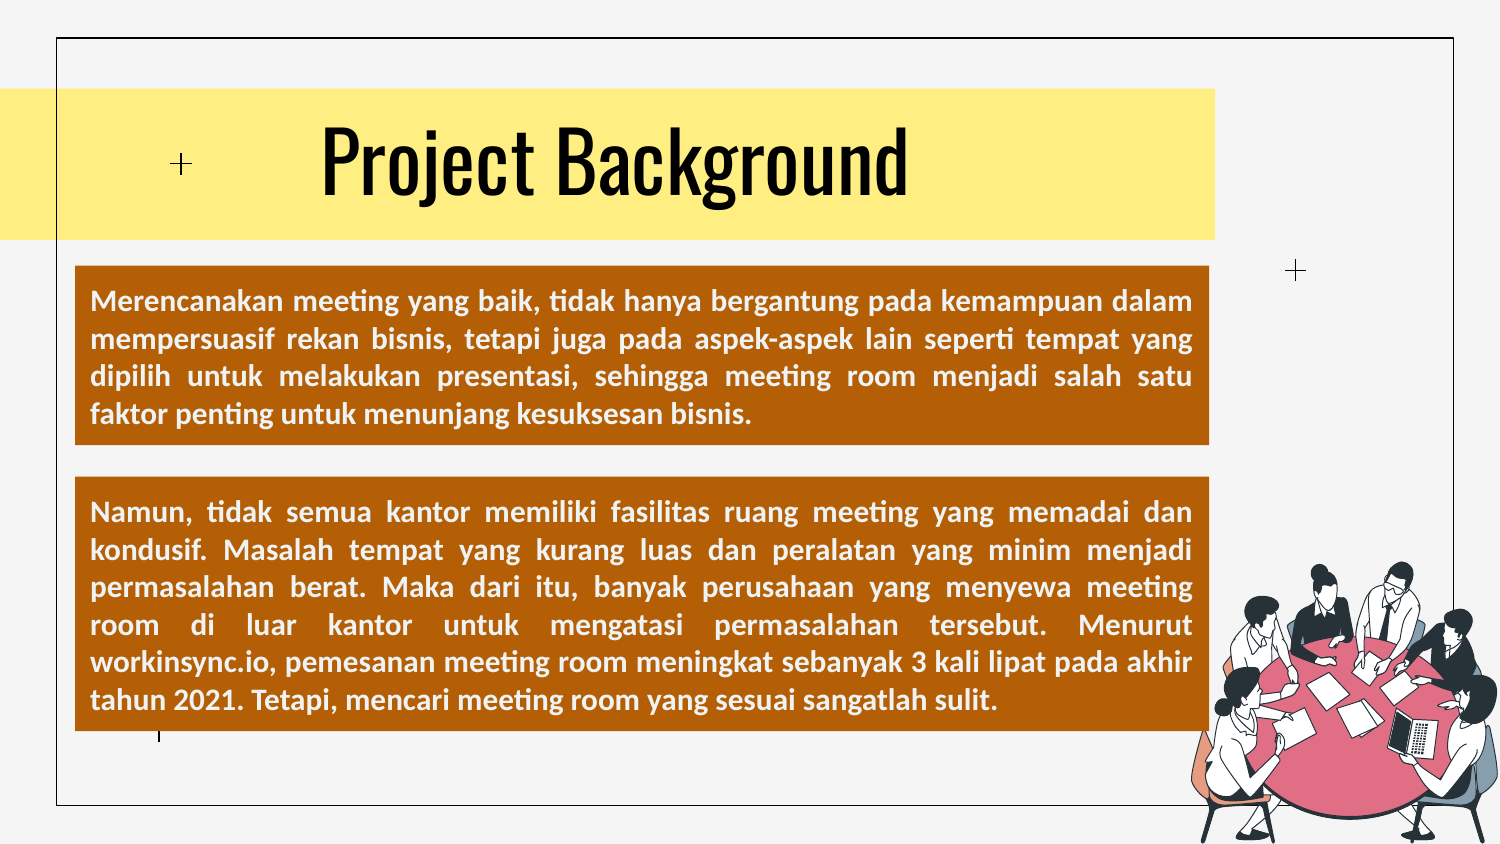

# Project Background
Merencanakan meeting yang baik, tidak hanya bergantung pada kemampuan dalam mempersuasif rekan bisnis, tetapi juga pada aspek-aspek lain seperti tempat yang dipilih untuk melakukan presentasi, sehingga meeting room menjadi salah satu faktor penting untuk menunjang kesuksesan bisnis.
Namun, tidak semua kantor memiliki fasilitas ruang meeting yang memadai dan kondusif. Masalah tempat yang kurang luas dan peralatan yang minim menjadi permasalahan berat. Maka dari itu, banyak perusahaan yang menyewa meeting room di luar kantor untuk mengatasi permasalahan tersebut. Menurut workinsync.io, pemesanan meeting room meningkat sebanyak 3 kali lipat pada akhir tahun 2021. Tetapi, mencari meeting room yang sesuai sangatlah sulit.